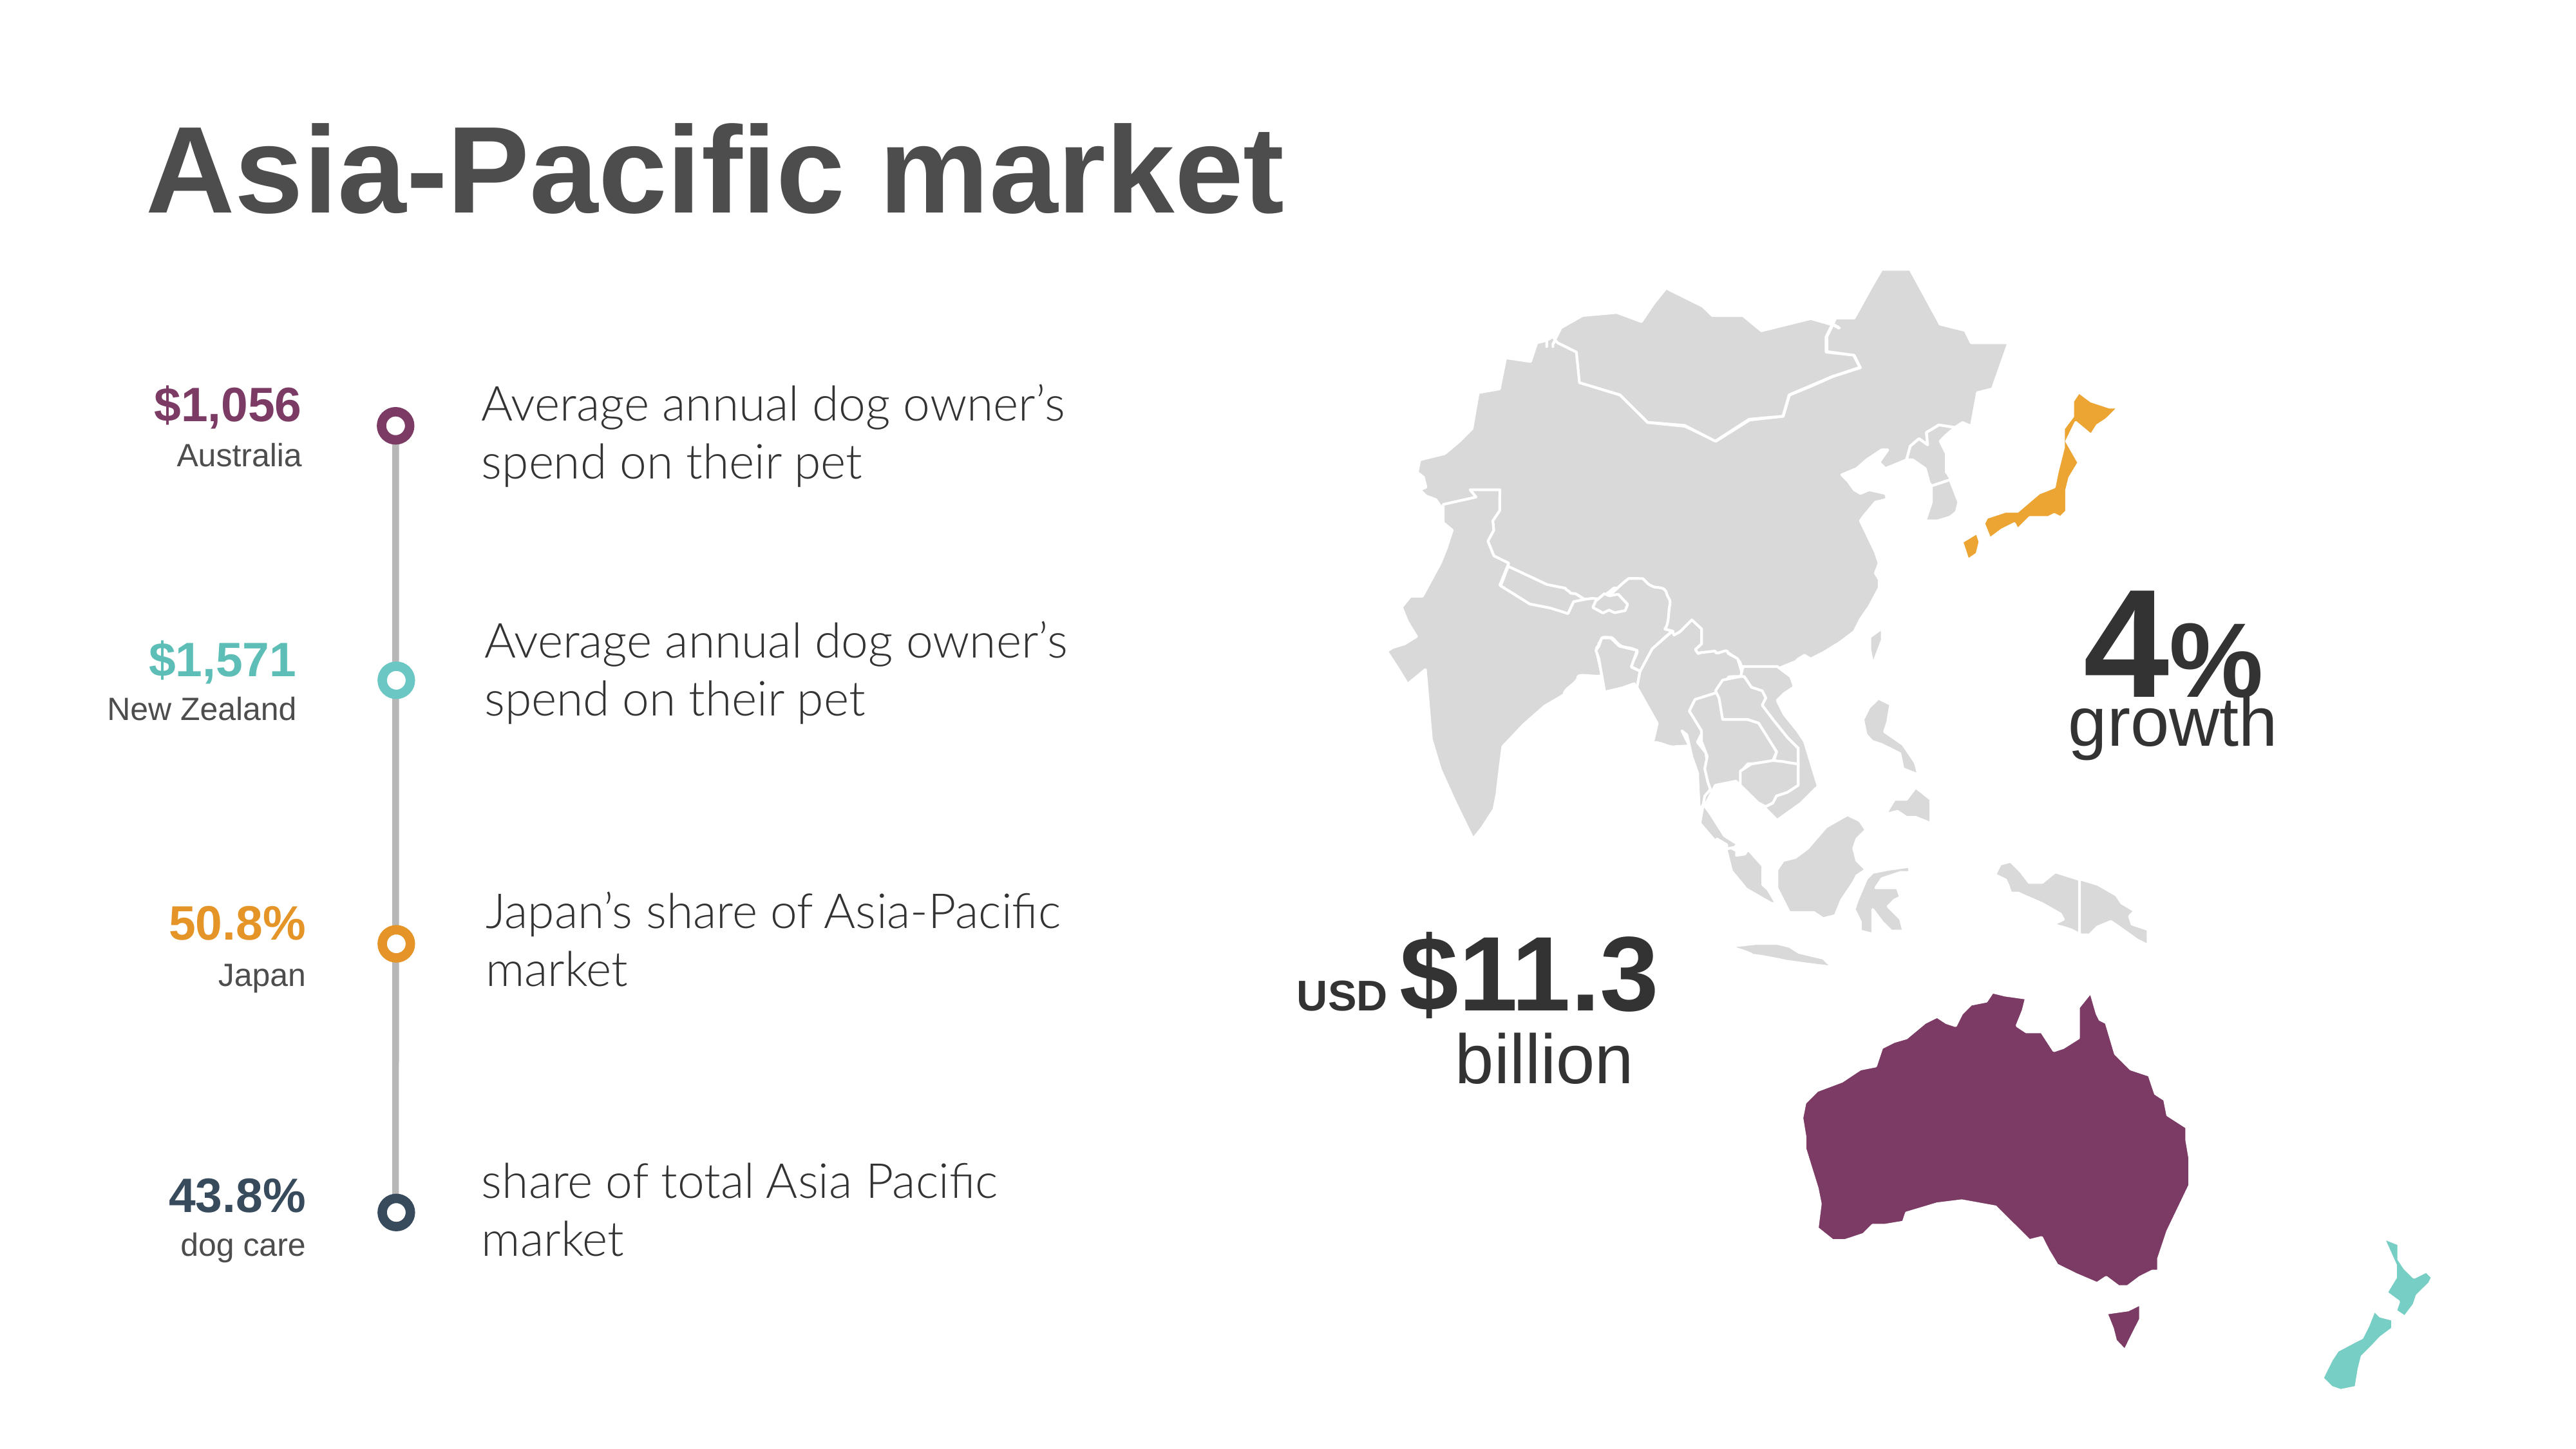

Asia-Pacific market

Average annual dog owner’s spend on their pet
$1,056

Australia

4%

Average annual dog owner’s spend on their pet

$1,571

growth

New Zealand

Japan’s share of Asia-Pacific market
50.8%
USD $11.3

Japan

billion
share of total Asia Pacific  market
43.8%

dog care